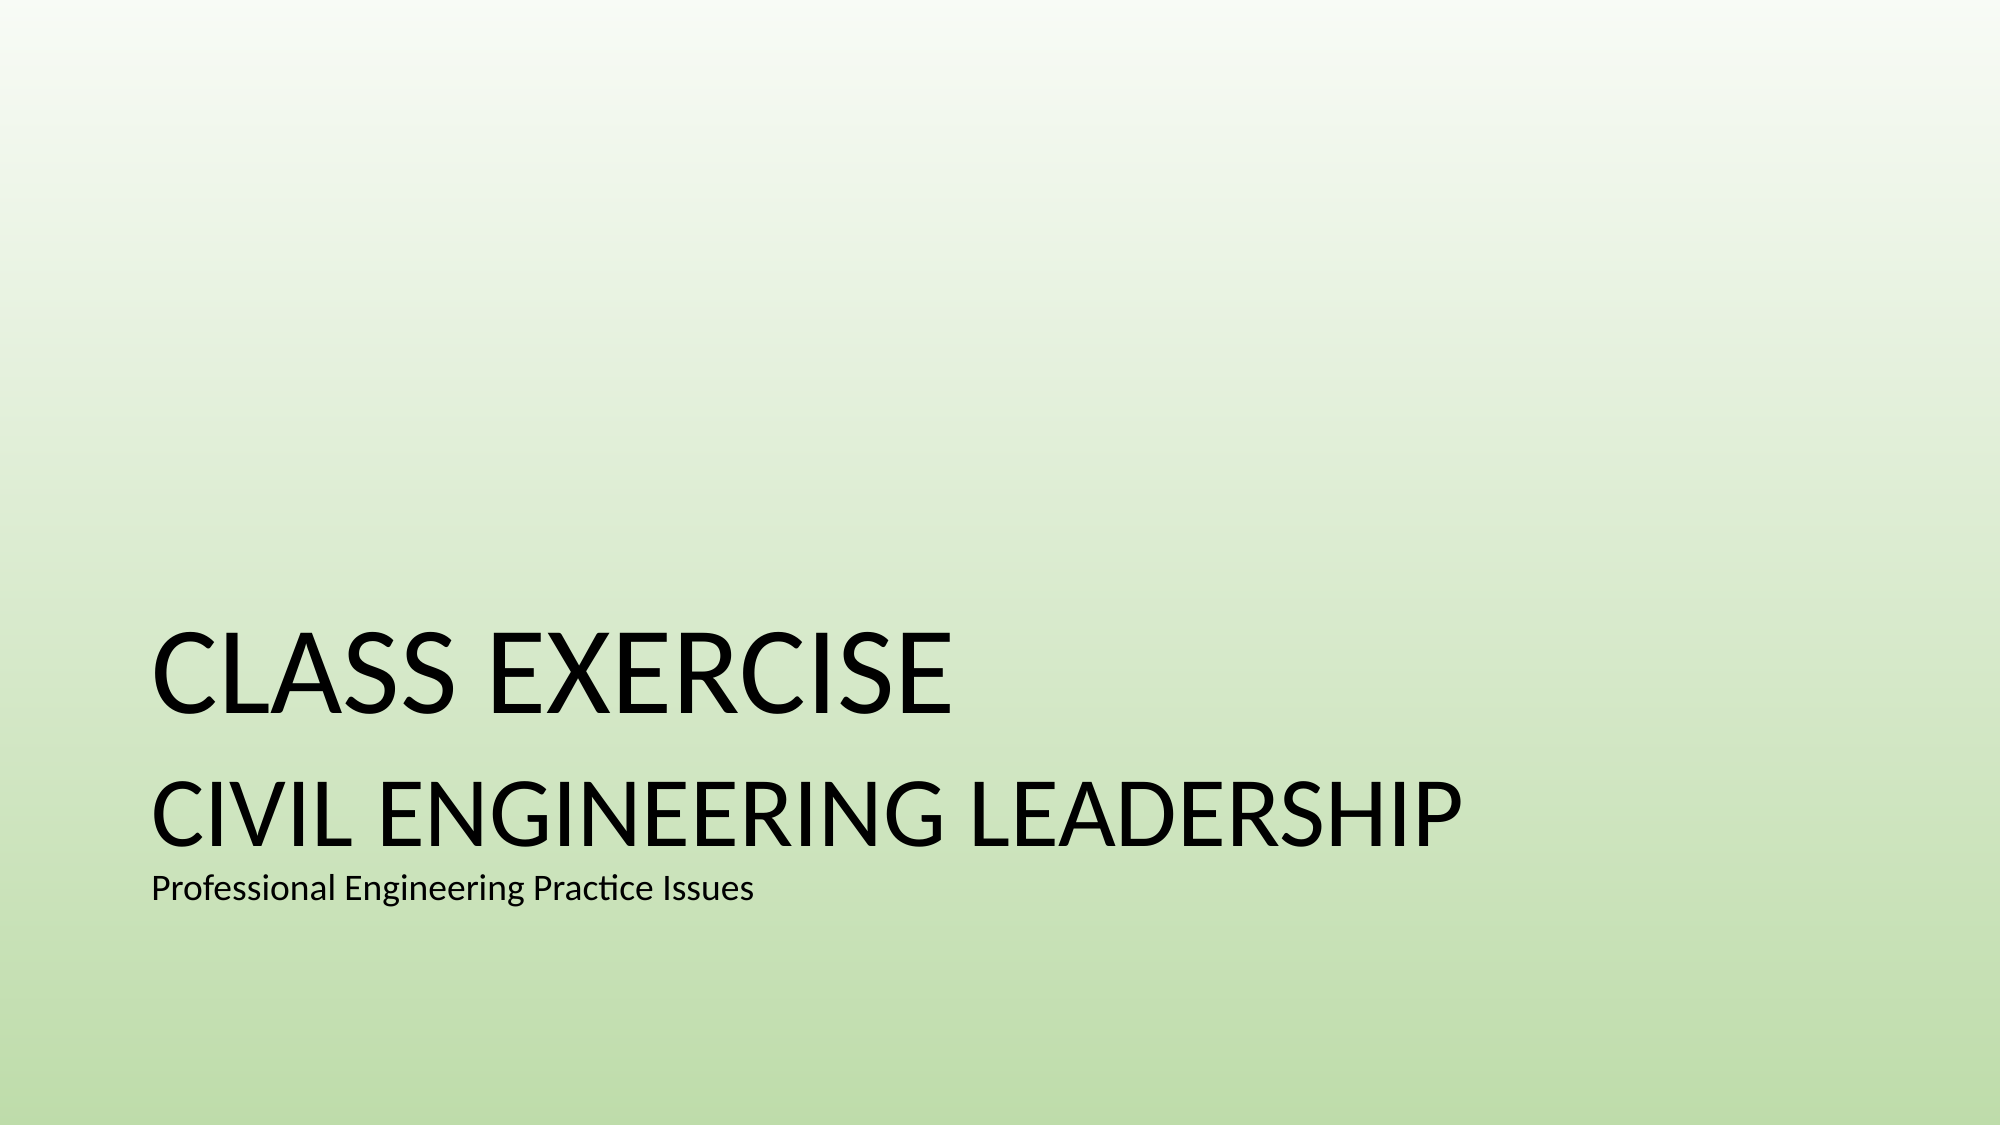

# CLASS EXERCISE
CIVIL ENGINEERING LEADERSHIP
Professional Engineering Practice Issues